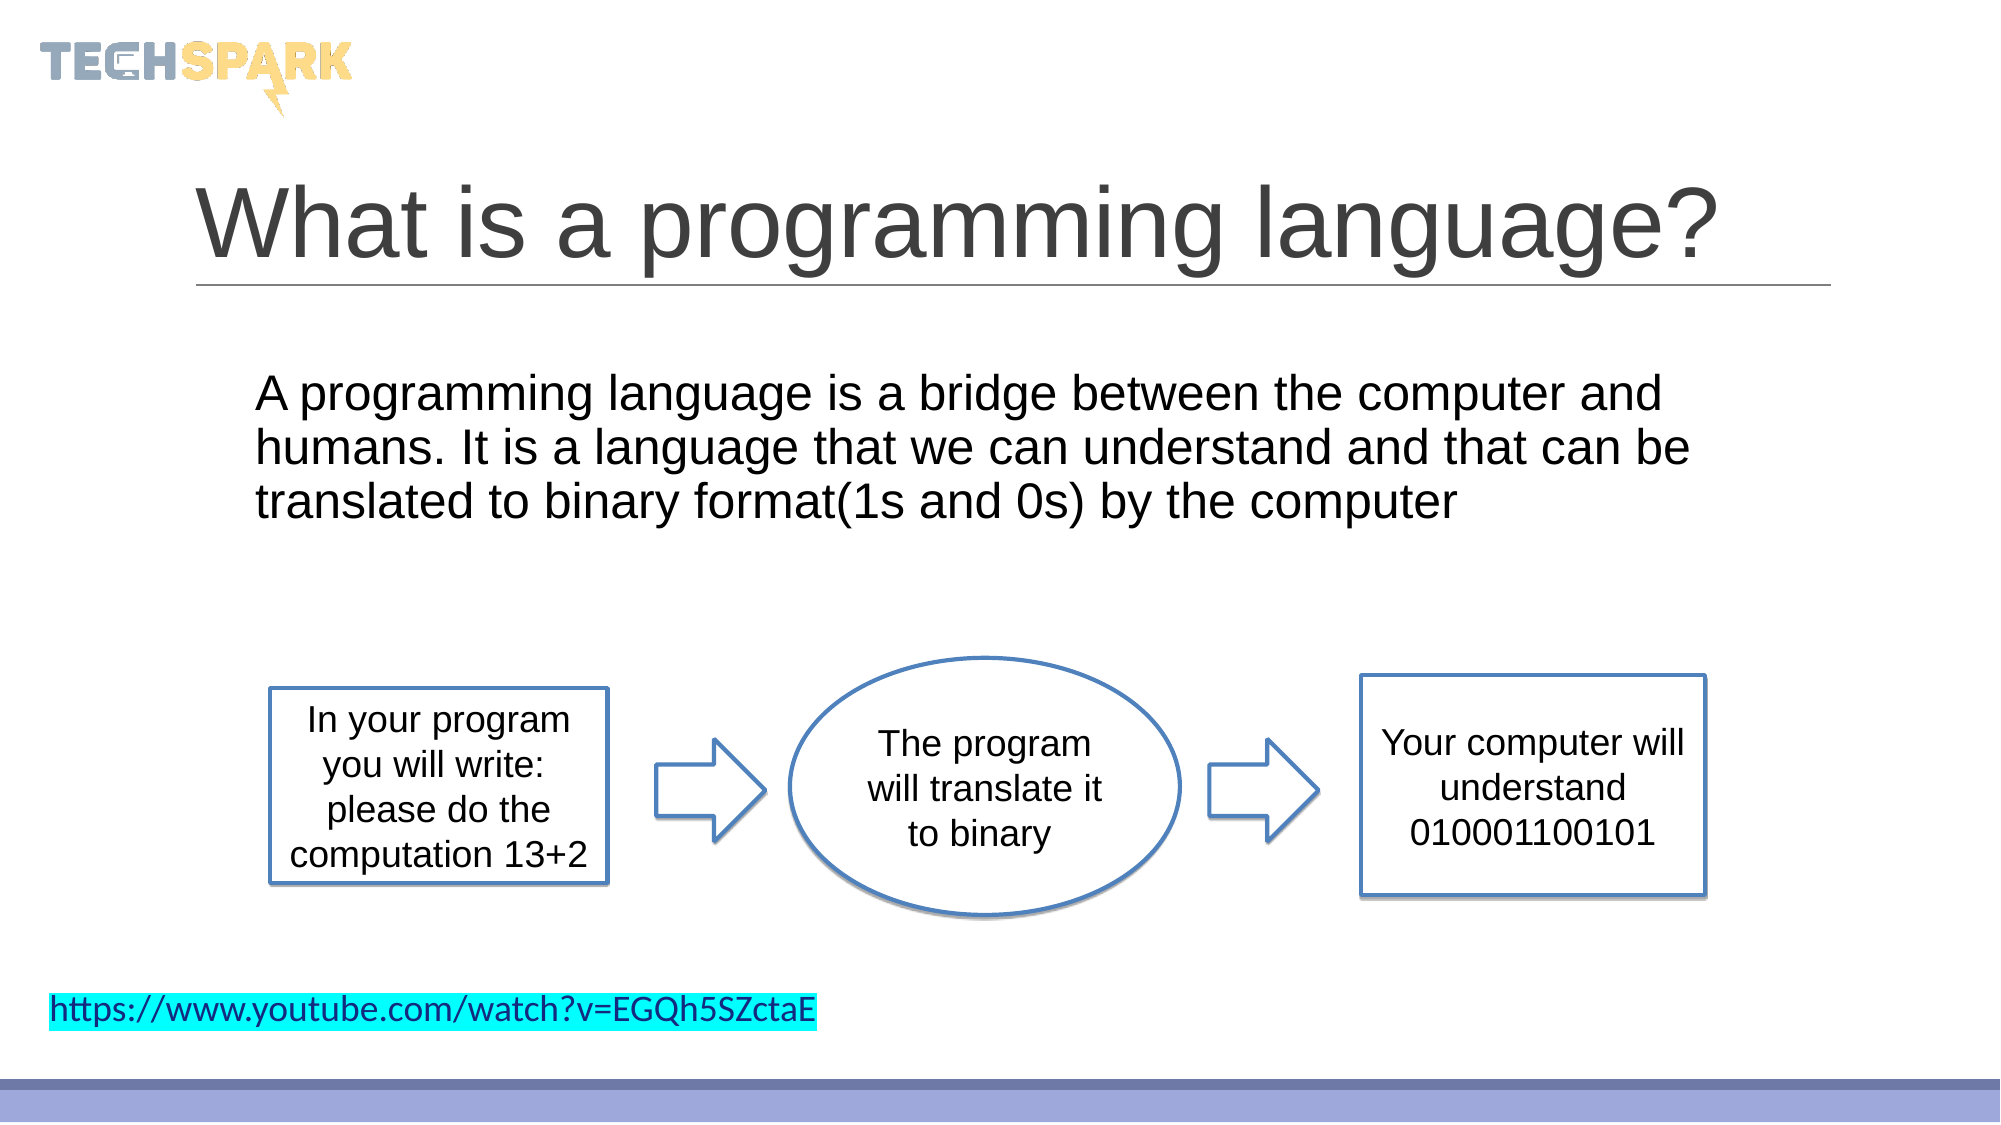

# What is a programming language?
A programming language is a bridge between the computer and humans. It is a language that we can understand and that can be translated to binary format(1s and 0s) by the computer
The program will translate it to binary
Your computer will understand 010001100101
In your program you will write:  please do the computation 13+2

https://www.youtube.com/watch?v=EGQh5SZctaE